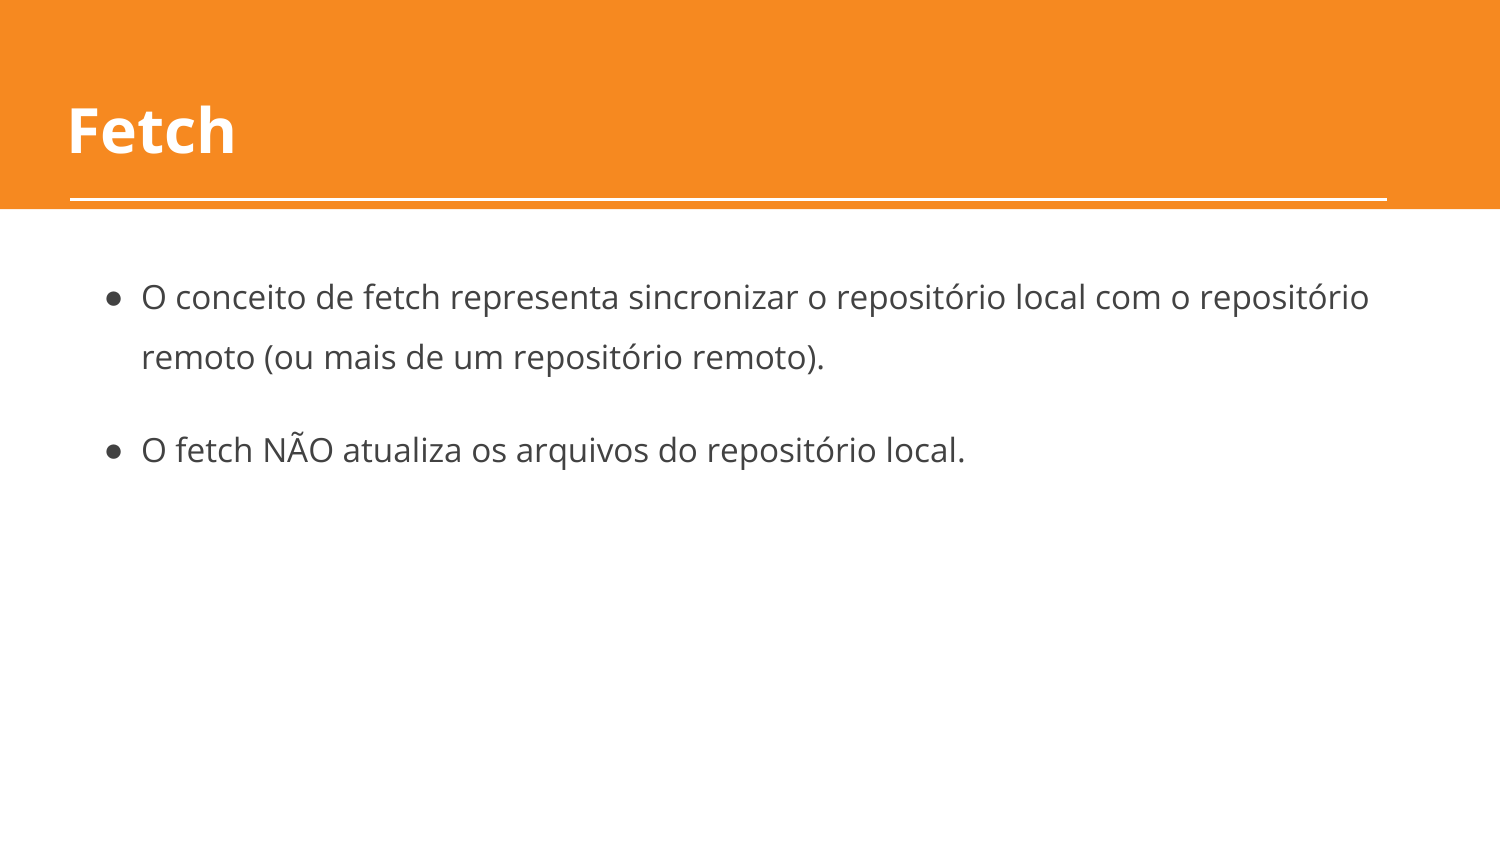

# Fetch
O conceito de fetch representa sincronizar o repositório local com o repositório remoto (ou mais de um repositório remoto).
O fetch NÃO atualiza os arquivos do repositório local.